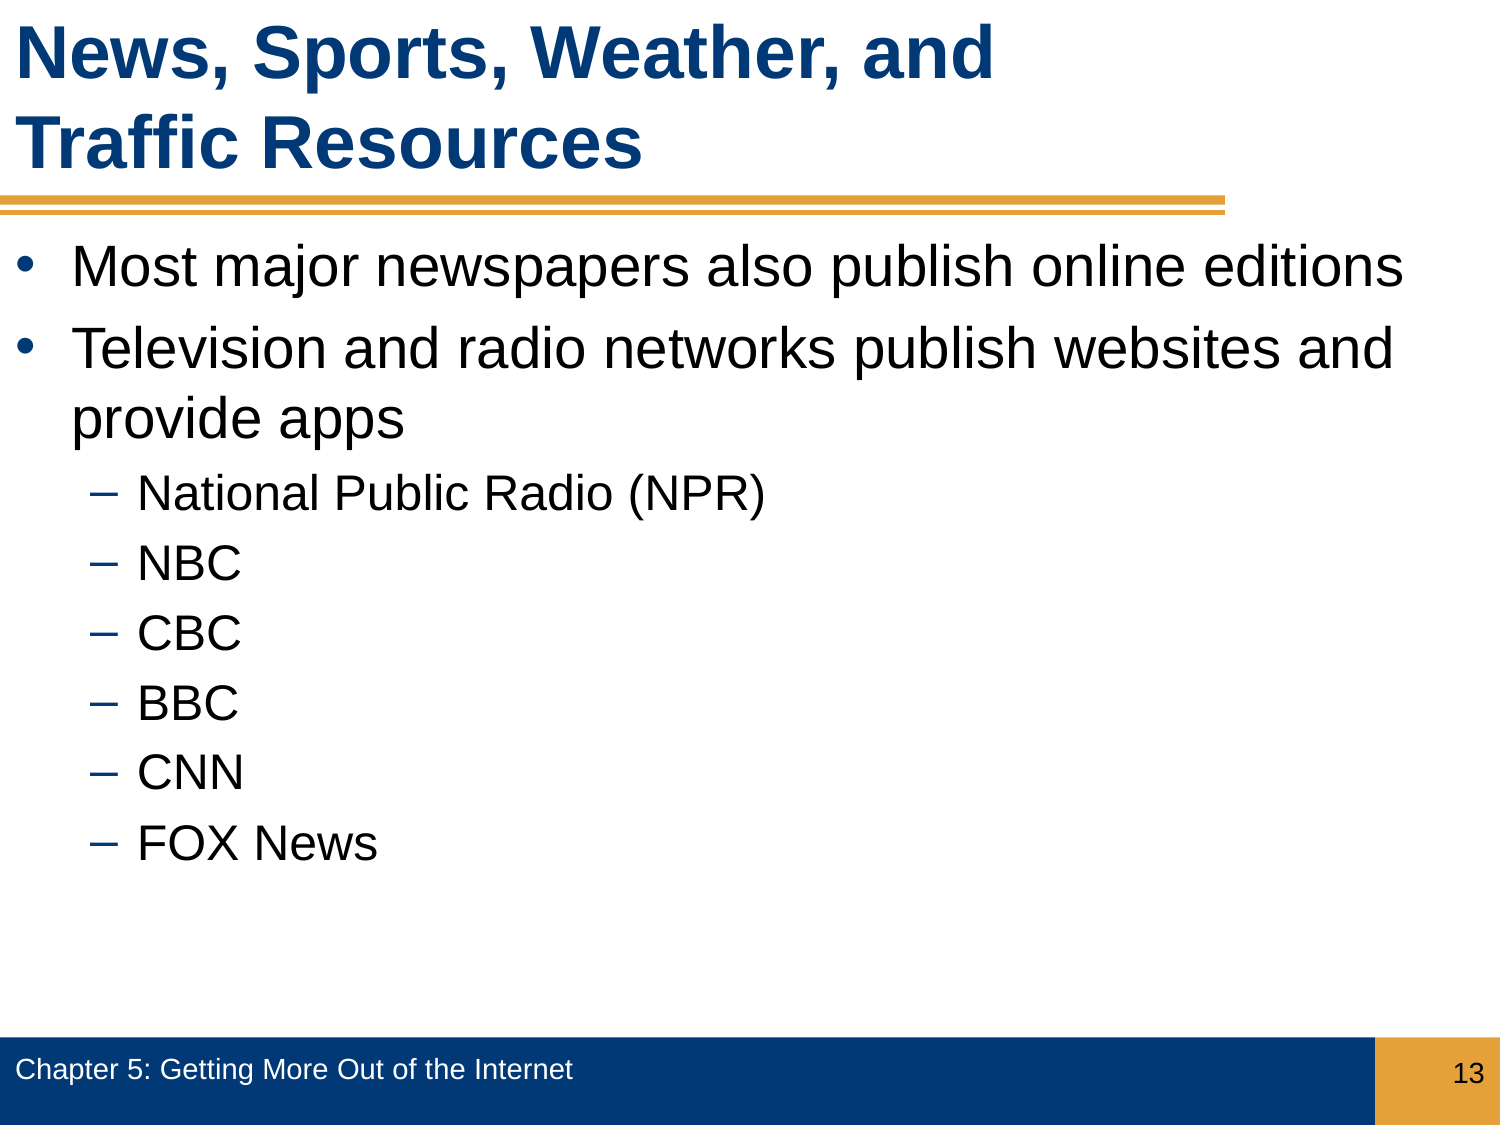

# News, Sports, Weather, and Traffic Resources
Most major newspapers also publish online editions
Television and radio networks publish websites and provide apps
National Public Radio (NPR)
NBC
CBC
BBC
CNN
FOX News
Chapter 5: Getting More Out of the Internet
13